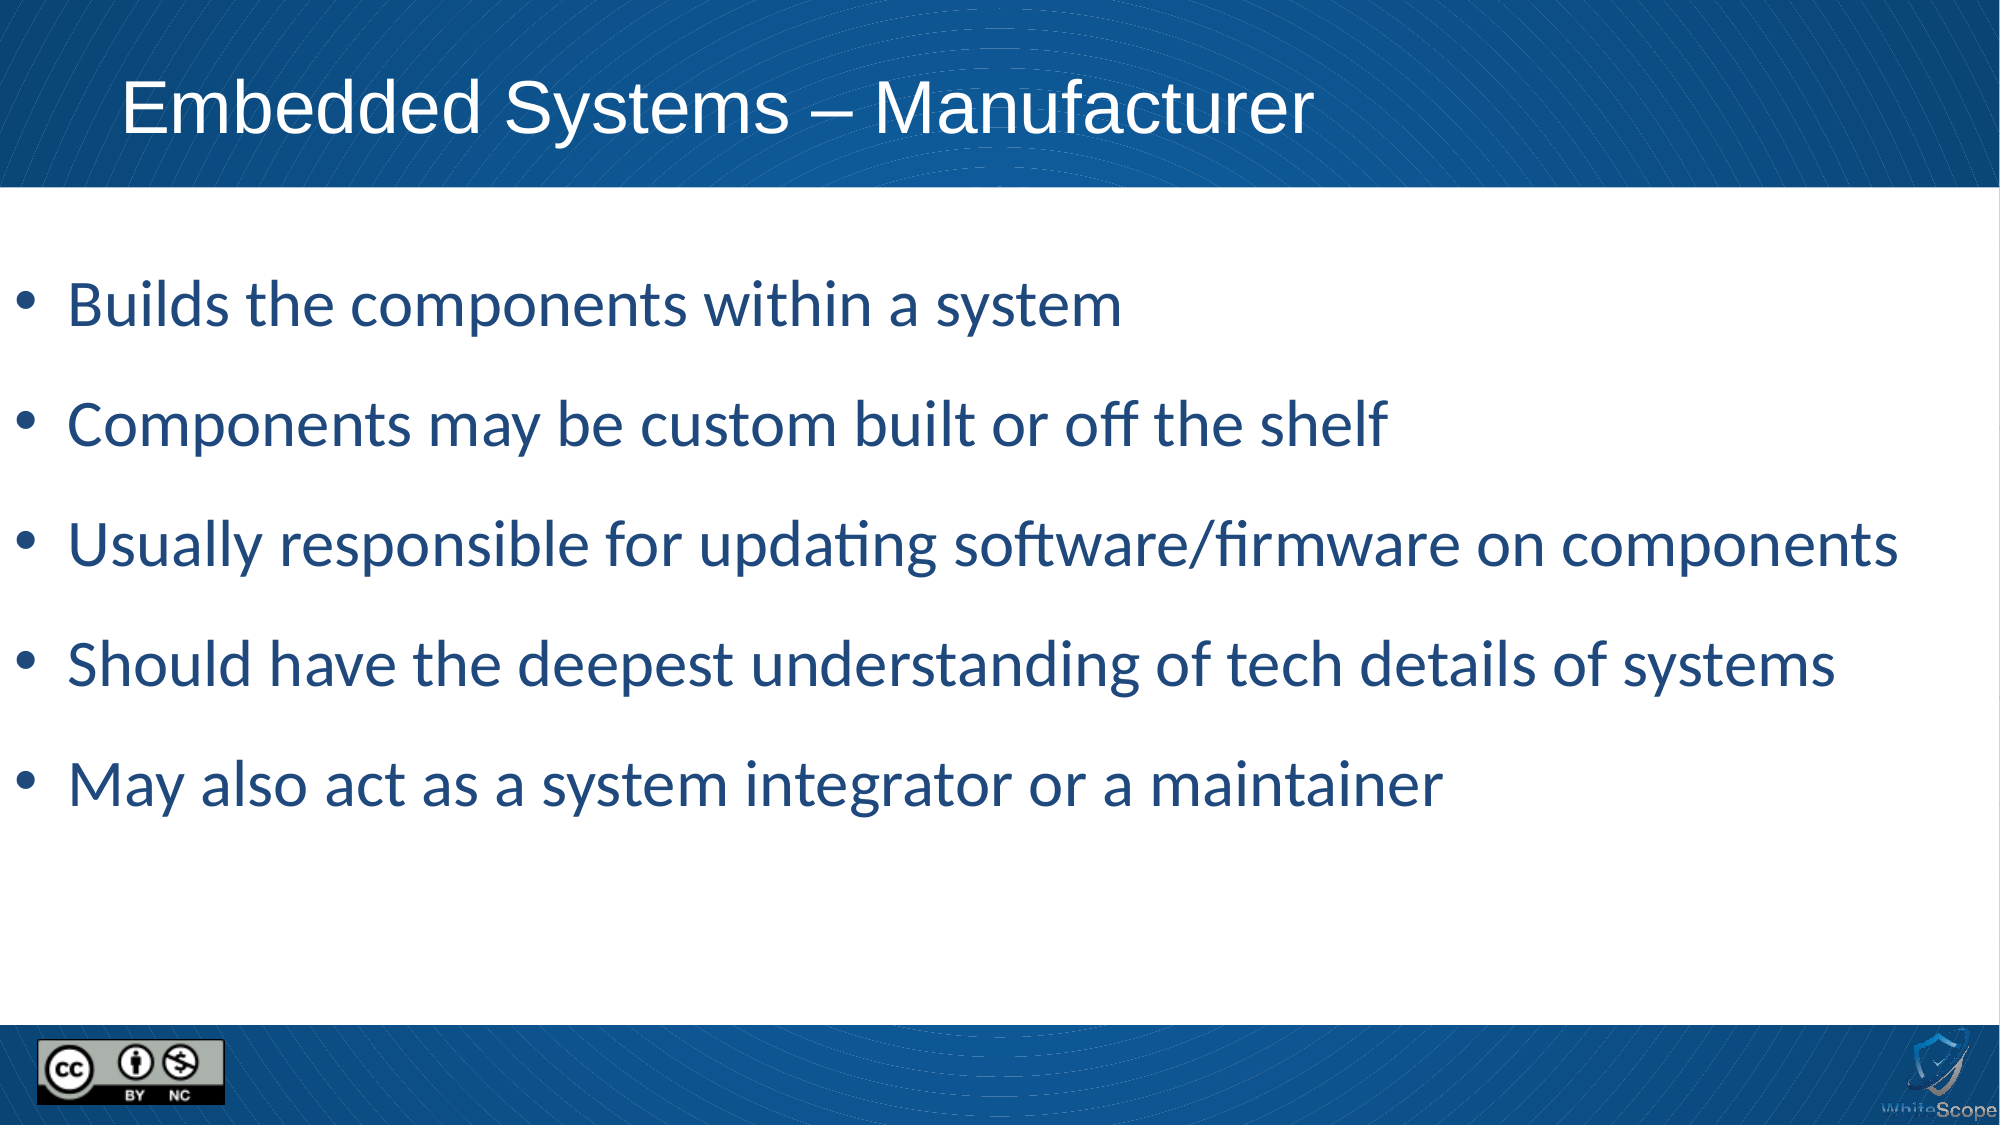

# Embedded Systems – Manufacturer
  Builds the components within a system
  Components may be custom built or off the shelf
  Usually responsible for updating software/firmware on components
  Should have the deepest understanding of tech details of systems
  May also act as a system integrator or a maintainer